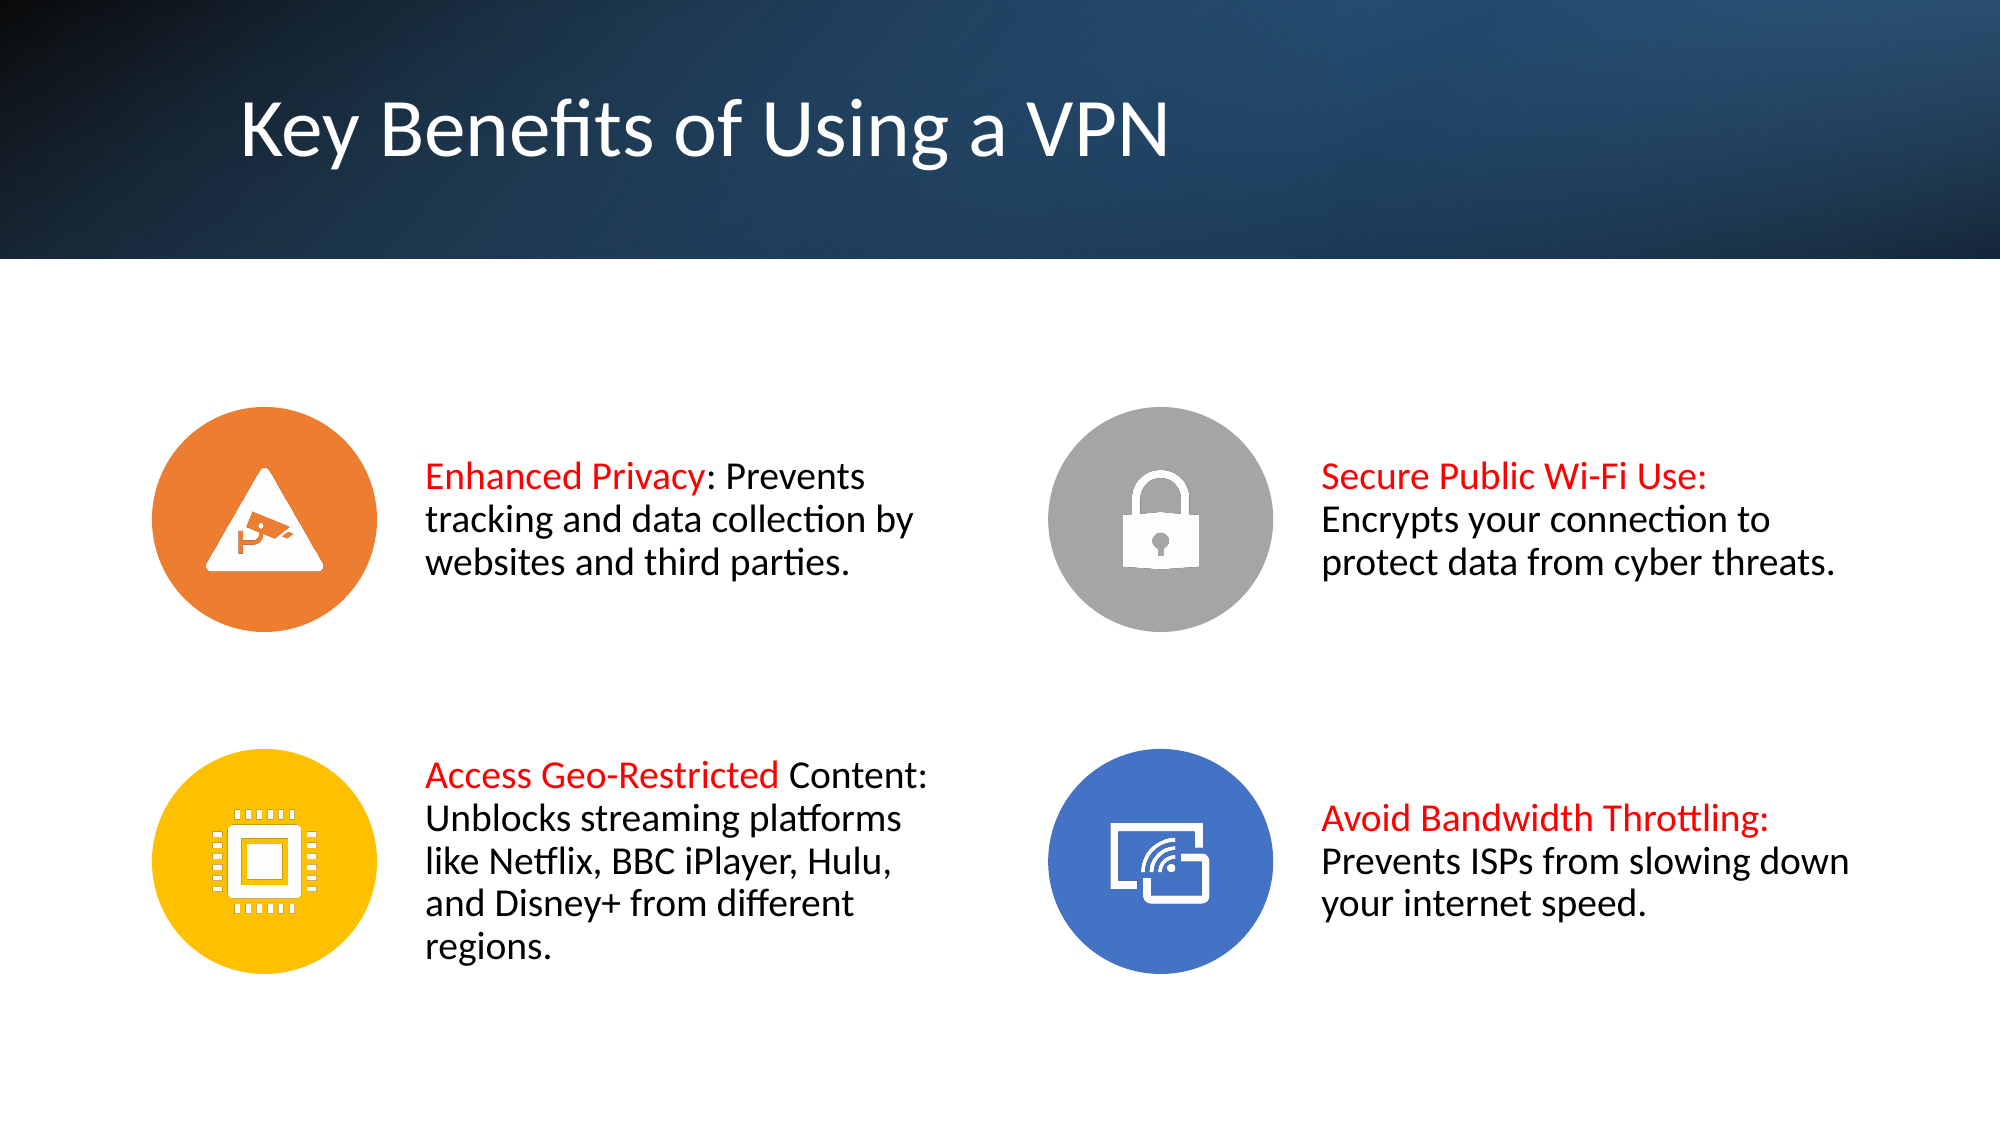

# Key Benefits of Using a VPN
Enhanced Privacy: Prevents tracking and data collection by websites and third parties.
Secure Public Wi-Fi Use: Encrypts your connection to protect data from cyber threats.
Access Geo-Restricted Content: Unblocks streaming platforms like Netflix, BBC iPlayer, Hulu, and Disney+ from different regions.
Avoid Bandwidth Throttling: Prevents ISPs from slowing down your internet speed.